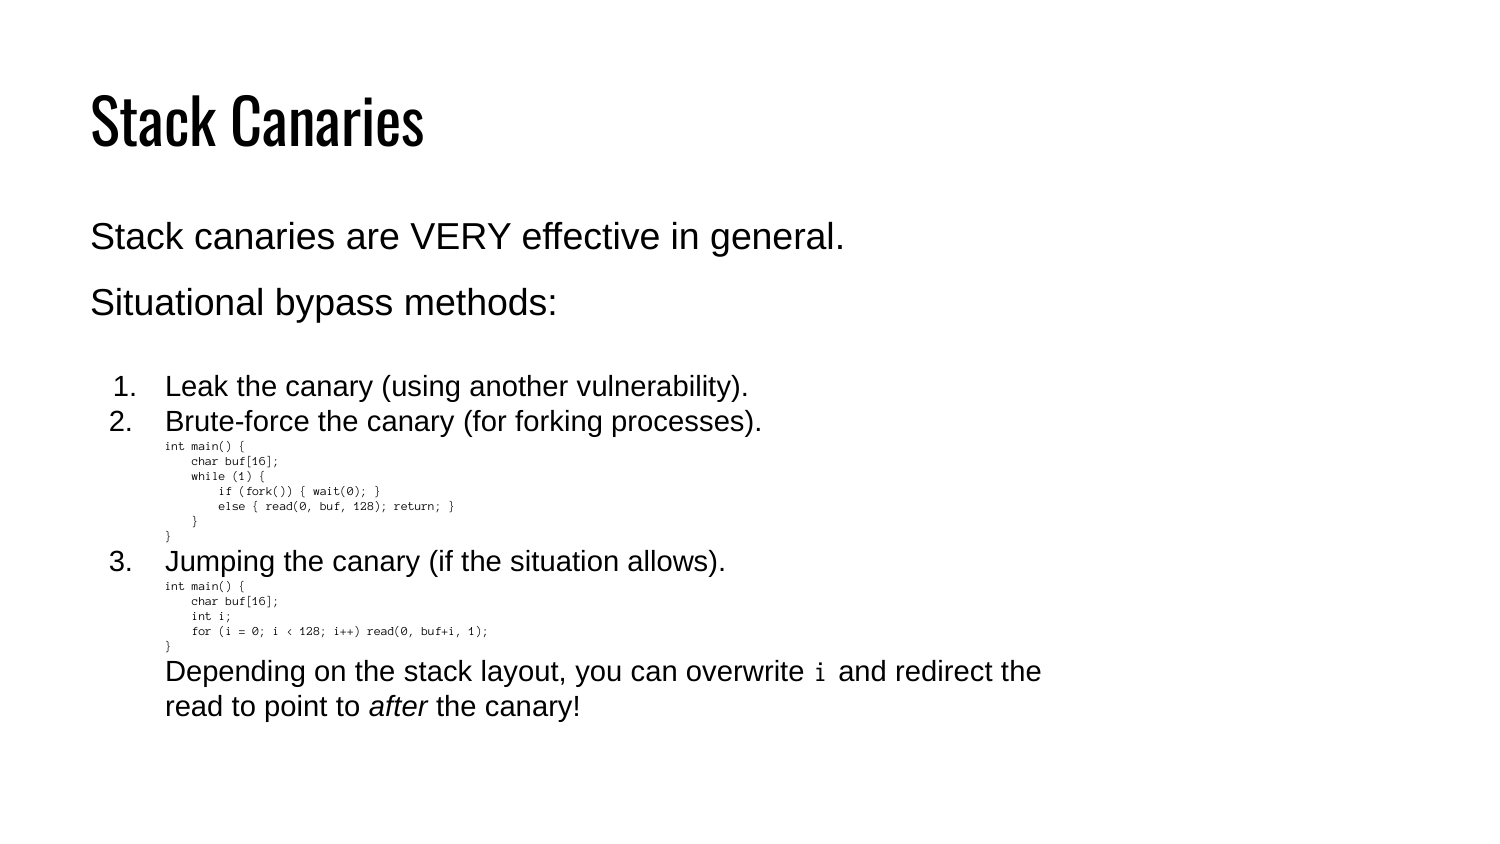

# Stack Canaries
Stack canaries are VERY effective in general.
Situational bypass methods:

Leak the canary (using another vulnerability).
Brute-force the canary (for forking processes).
int main() {
    char buf[16];
    while (1) {
        if (fork()) { wait(0); }
        else { read(0, buf, 128); return; }
    }
}
Jumping the canary (if the situation allows).
int main() {
    char buf[16];
    int i;
    for (i = 0; i < 128; i++) read(0, buf+i, 1);
}
Depending on the stack layout, you can overwrite i and redirect the
read to point to after the canary!